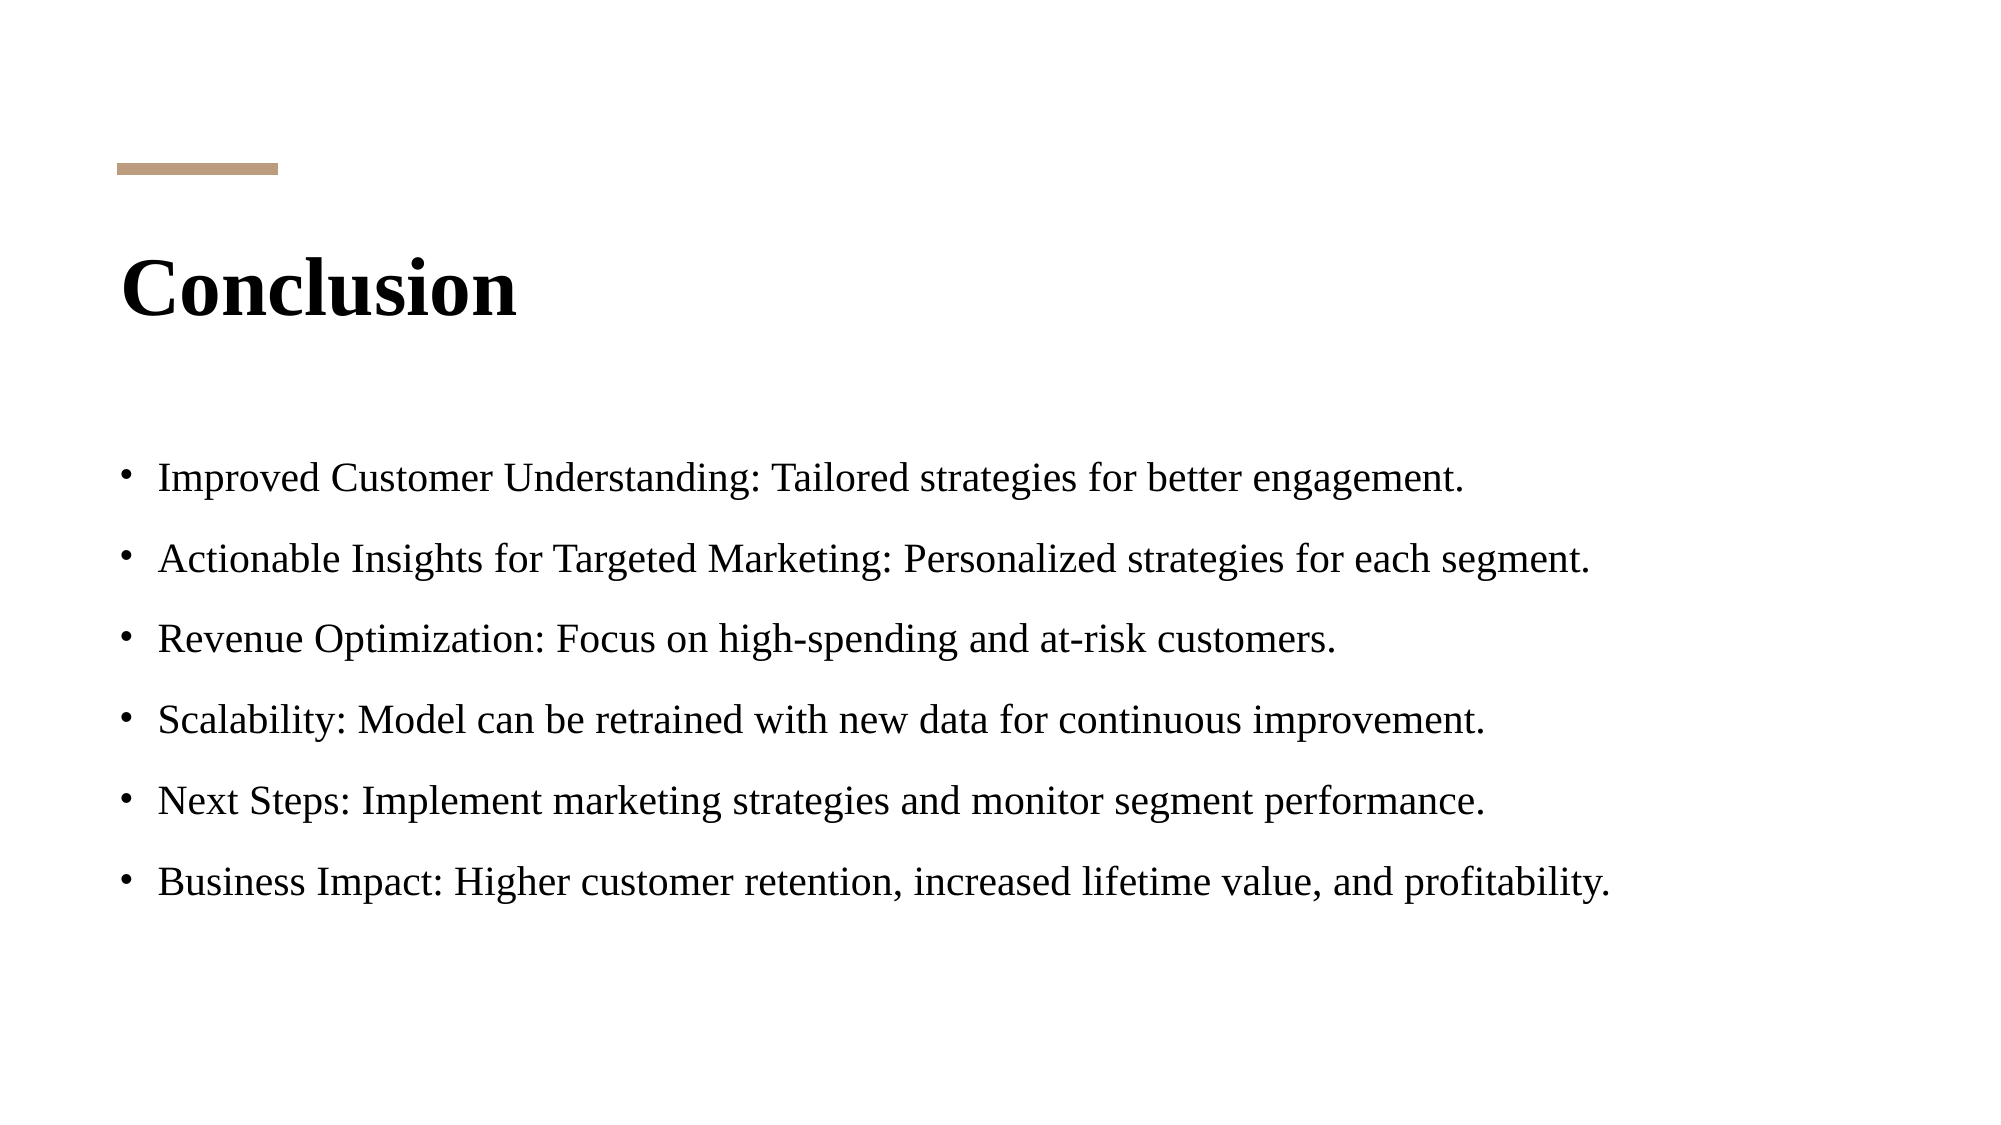

# Conclusion
Improved Customer Understanding: Tailored strategies for better engagement.
Actionable Insights for Targeted Marketing: Personalized strategies for each segment.
Revenue Optimization: Focus on high-spending and at-risk customers.
Scalability: Model can be retrained with new data for continuous improvement.
Next Steps: Implement marketing strategies and monitor segment performance.
Business Impact: Higher customer retention, increased lifetime value, and profitability.